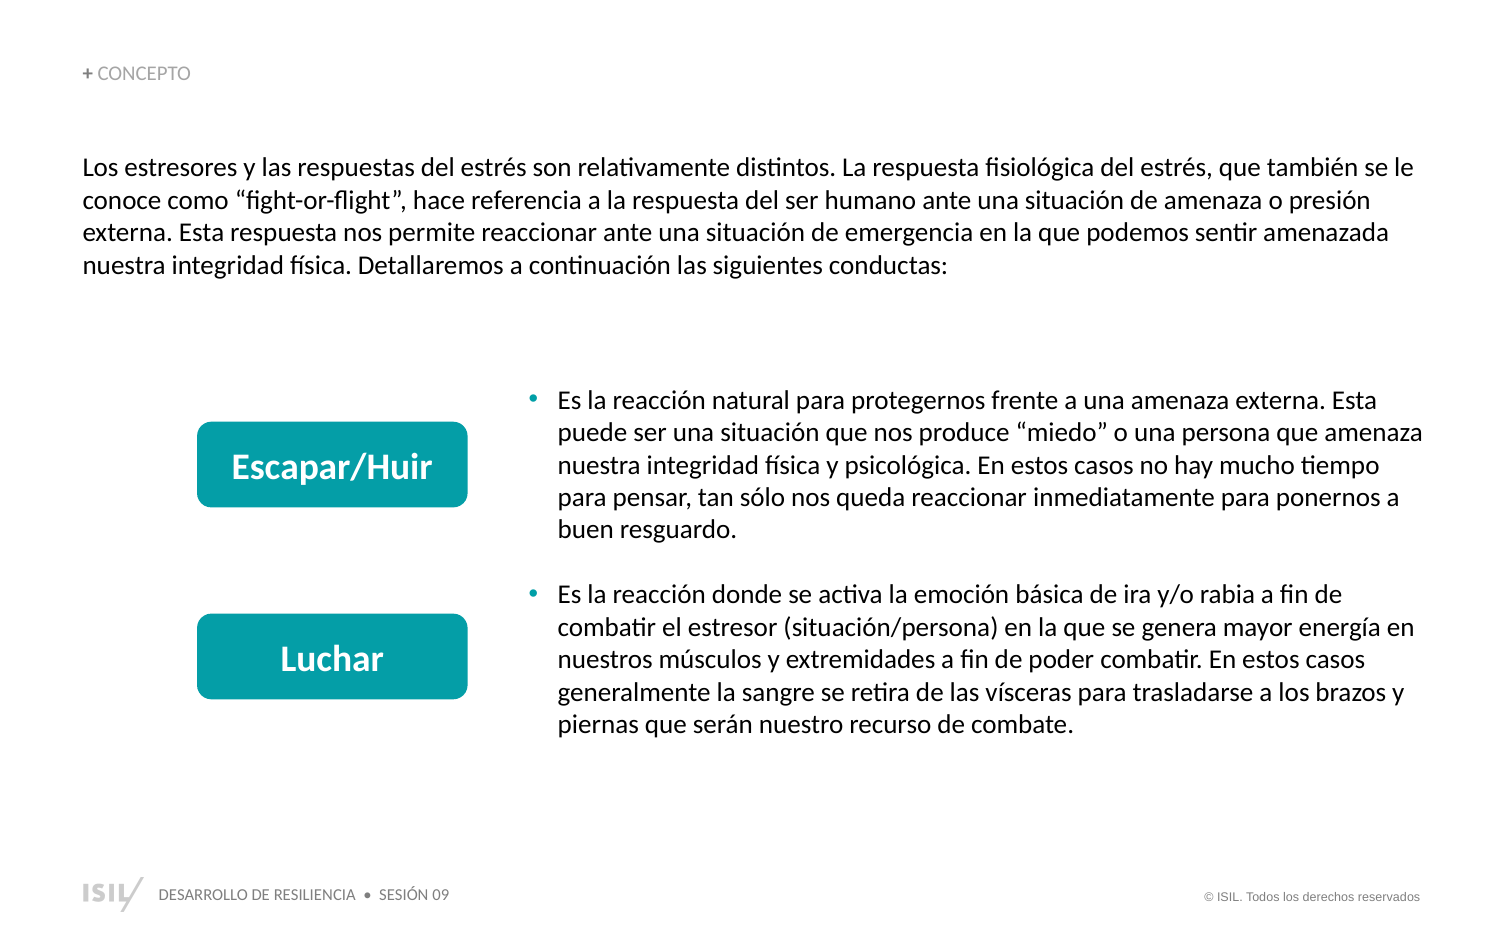

+ CONCEPTO
Los estresores y las respuestas del estrés son relativamente distintos. La respuesta fisiológica del estrés, que también se le conoce como “fight-or-flight”, hace referencia a la respuesta del ser humano ante una situación de amenaza o presión externa. Esta respuesta nos permite reaccionar ante una situación de emergencia en la que podemos sentir amenazada nuestra integridad física. Detallaremos a continuación las siguientes conductas:
Es la reacción natural para protegernos frente a una amenaza externa. Esta puede ser una situación que nos produce “miedo” o una persona que amenaza nuestra integridad física y psicológica. En estos casos no hay mucho tiempo para pensar, tan sólo nos queda reaccionar inmediatamente para ponernos a buen resguardo.

Es la reacción donde se activa la emoción básica de ira y/o rabia a fin de combatir el estresor (situación/persona) en la que se genera mayor energía en nuestros músculos y extremidades a fin de poder combatir. En estos casos generalmente la sangre se retira de las vísceras para trasladarse a los brazos y piernas que serán nuestro recurso de combate.
Escapar/Huir
Luchar